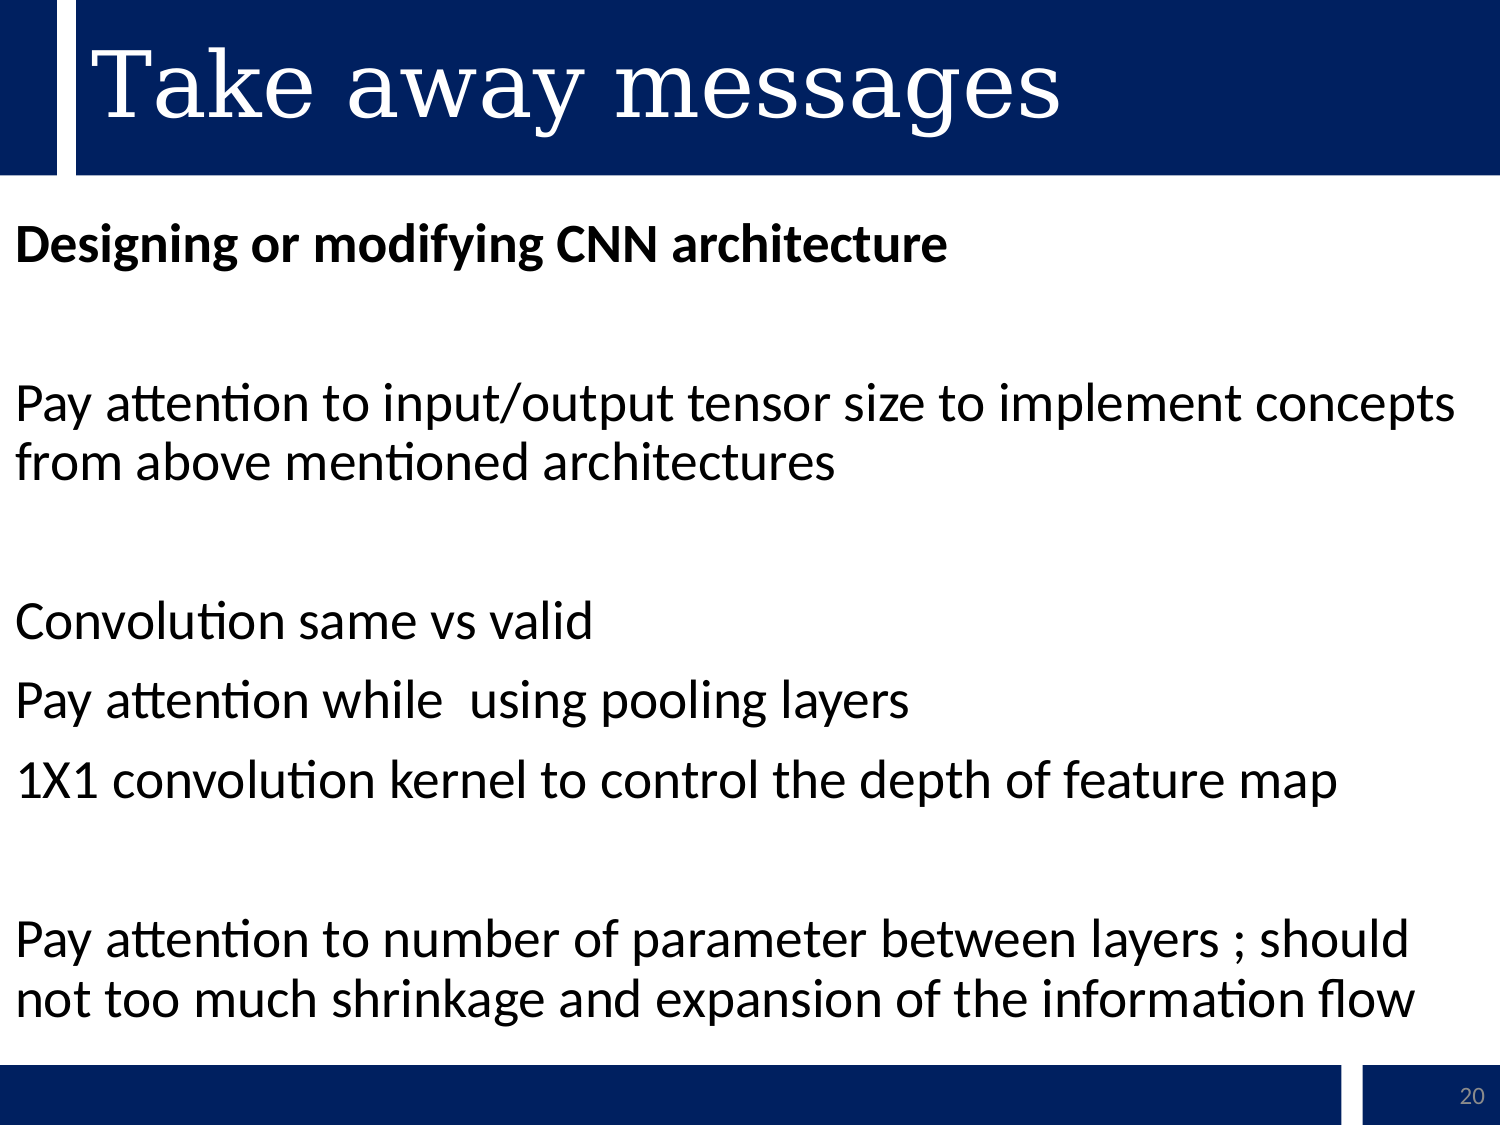

# Take away messages
Designing or modifying CNN architecture

Pay attention to input/output tensor size to implement concepts from above mentioned architectures

Convolution same vs valid
Pay attention while  using pooling layers
1X1 convolution kernel to control the depth of feature map

Pay attention to number of parameter between layers ; should not too much shrinkage and expansion of the information flow

20